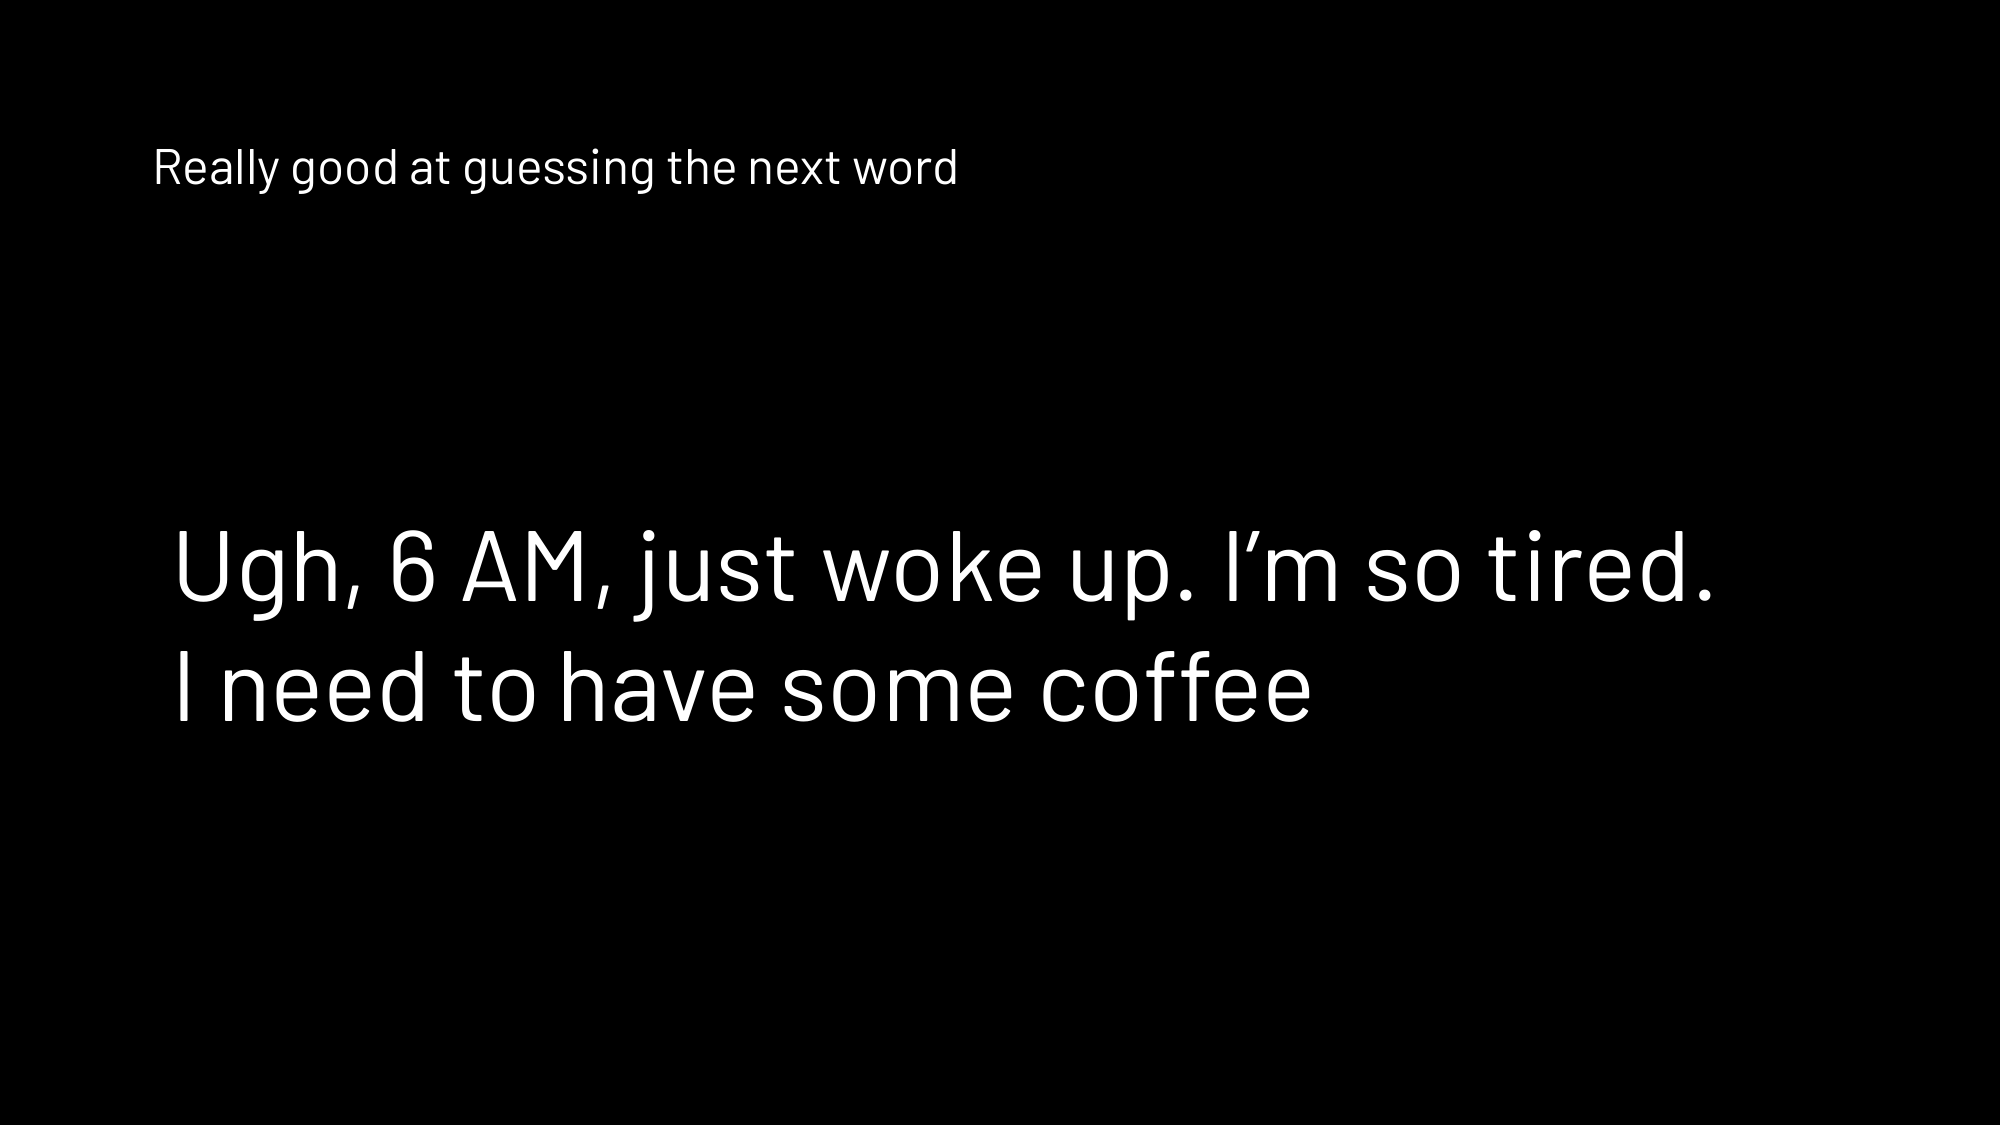

# Really good at guessing the next word
Ugh, 6 AM, just woke up. I’m so tired.
I need to

have some coffee